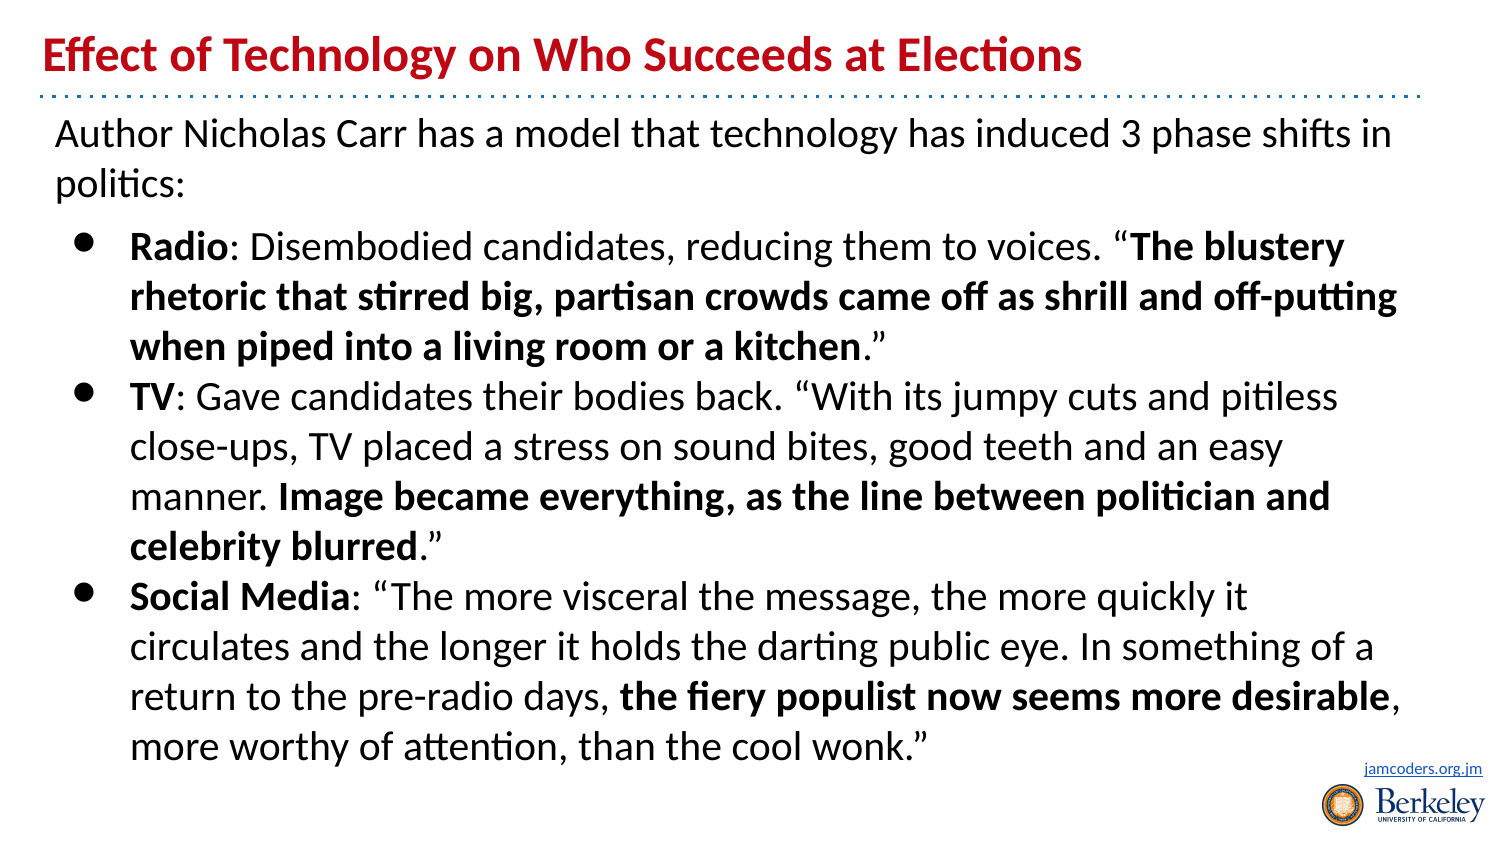

# Effect of Technology on Who Succeeds at Elections
Author Nicholas Carr has a model that technology has induced 3 phase shifts in politics:
Radio: Disembodied candidates, reducing them to voices. “The blustery rhetoric that stirred big, partisan crowds came off as shrill and off-putting when piped into a living room or a kitchen.”
TV: Gave candidates their bodies back. “With its jumpy cuts and pitiless close-ups, TV placed a stress on sound bites, good teeth and an easy manner. Image became everything, as the line between politician and celebrity blurred.”
Social Media: “The more visceral the message, the more quickly it circulates and the longer it holds the darting public eye. In something of a return to the pre-radio days, the fiery populist now seems more desirable, more worthy of attention, than the cool wonk.”